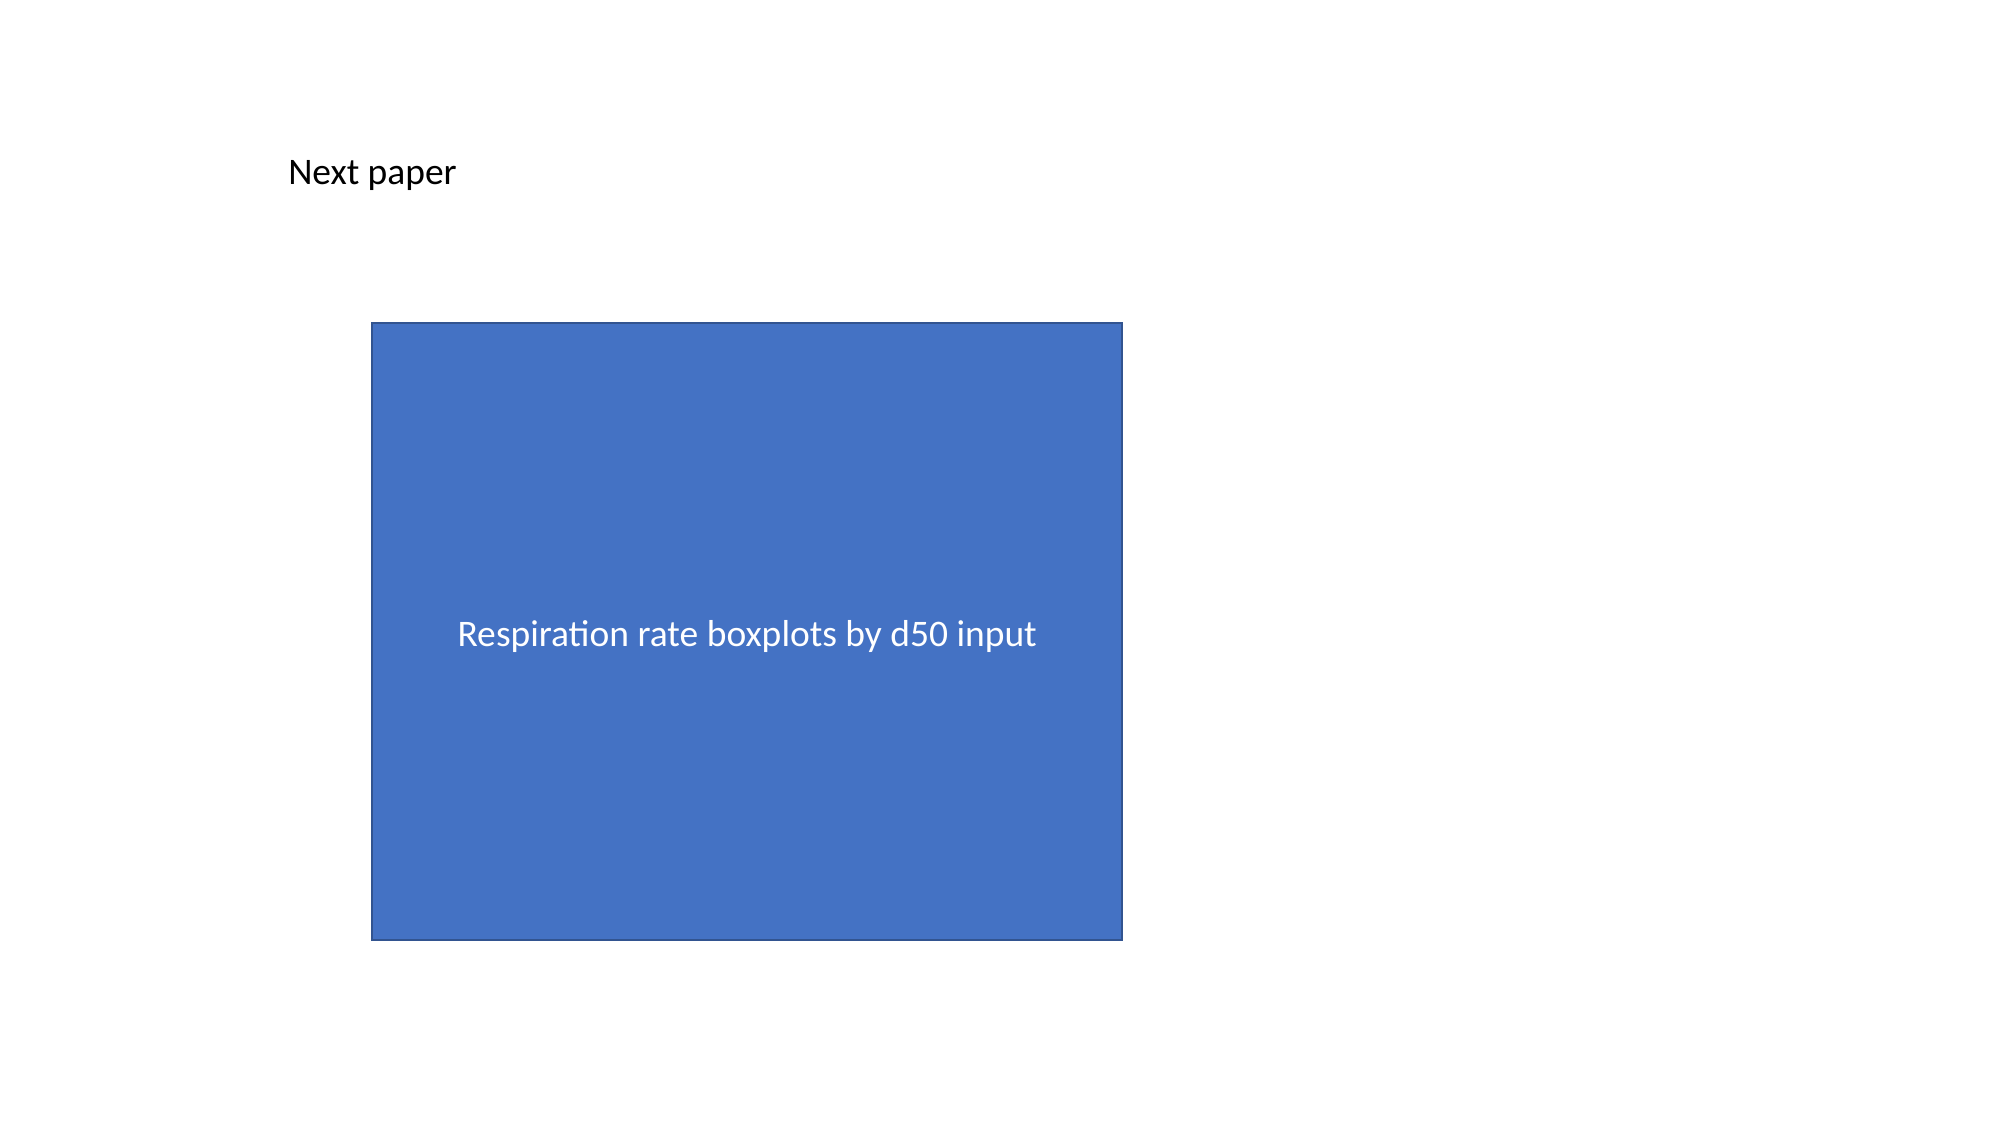

Next paper
Respiration rate boxplots by d50 input